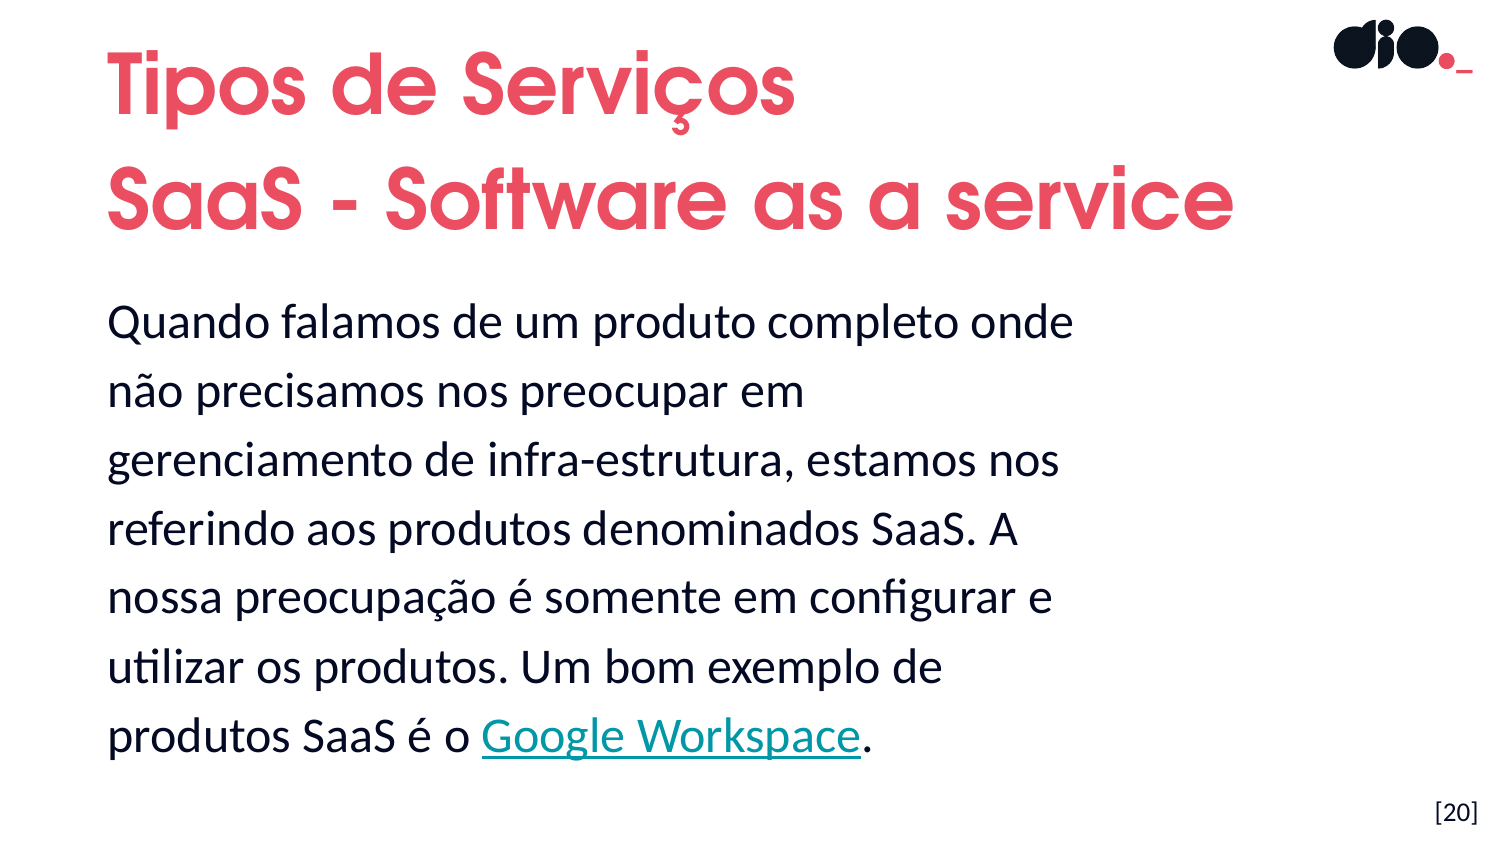

Tipos de Serviços
SaaS - Software as a service
Quando falamos de um produto completo onde não precisamos nos preocupar em gerenciamento de infra-estrutura, estamos nos referindo aos produtos denominados SaaS. A nossa preocupação é somente em configurar e utilizar os produtos. Um bom exemplo de produtos SaaS é o Google Workspace.
[20]